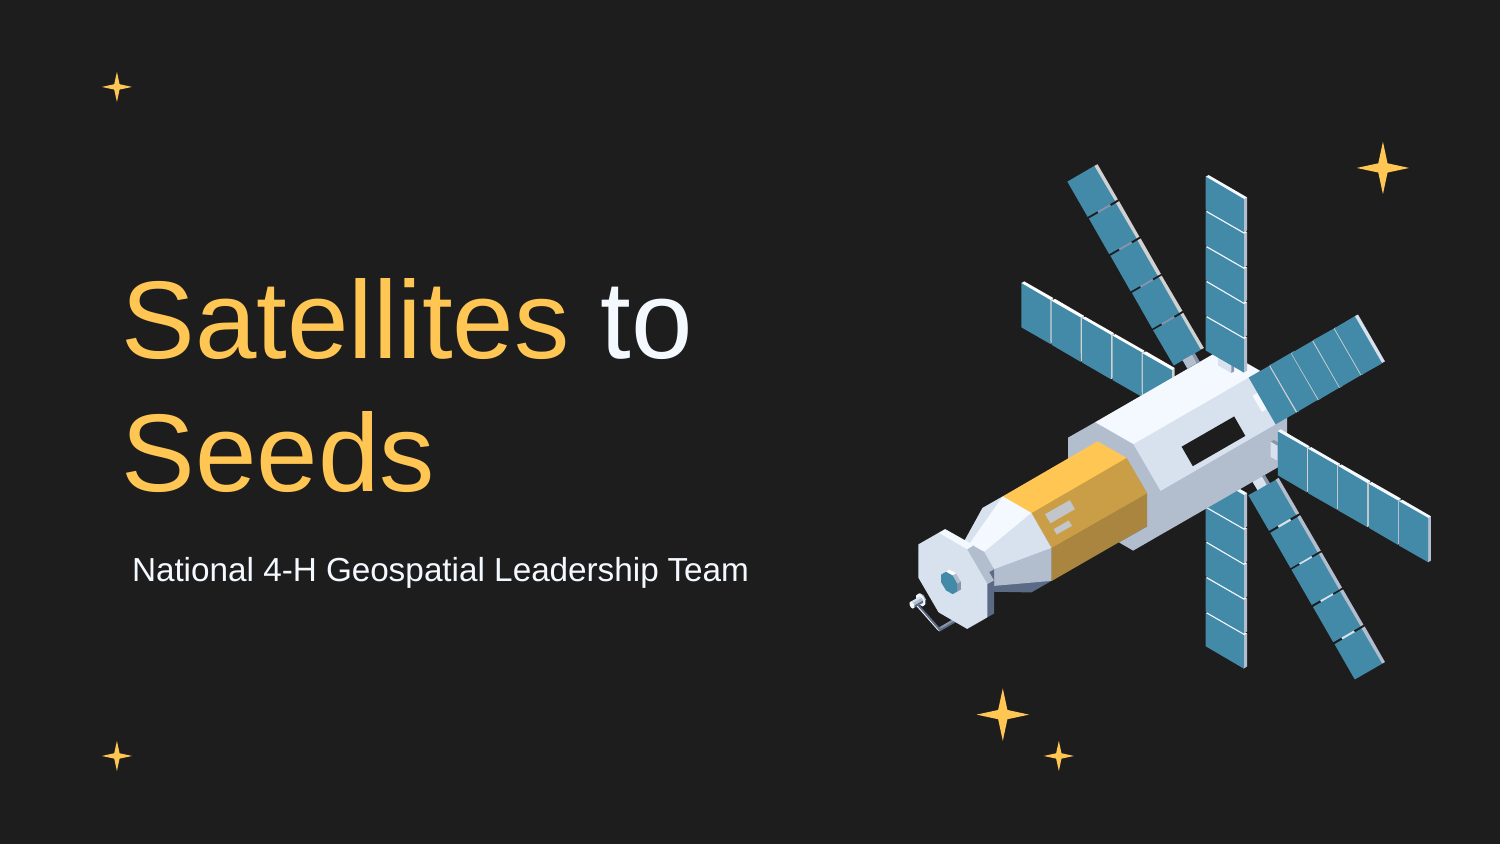

# Satellites to Seeds
National 4-H Geospatial Leadership Team